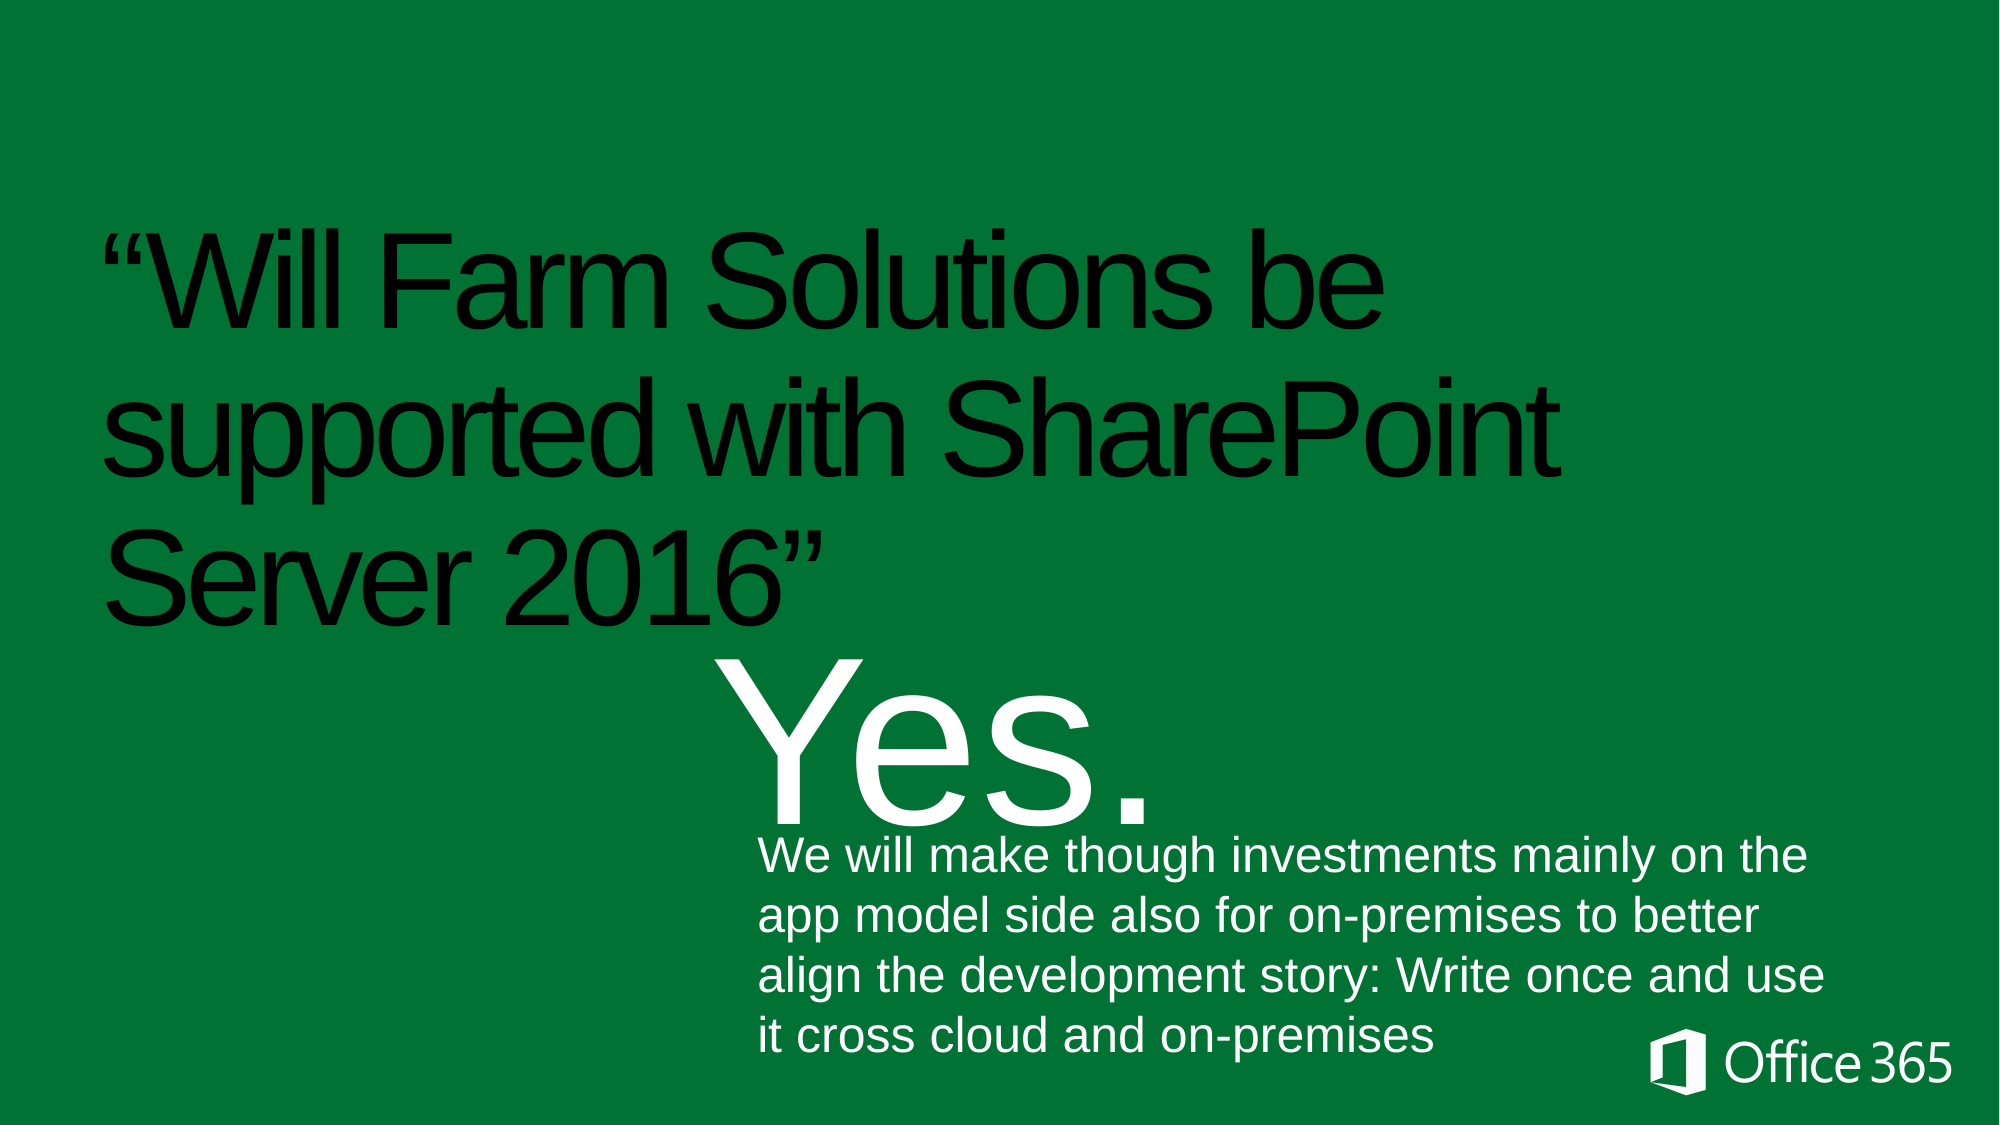

# “Will Farm Solutions be supported with SharePoint Server 2016”
Yes.
We will make though investments mainly on the app model side also for on-premises to better align the development story: Write once and use it cross cloud and on-premises